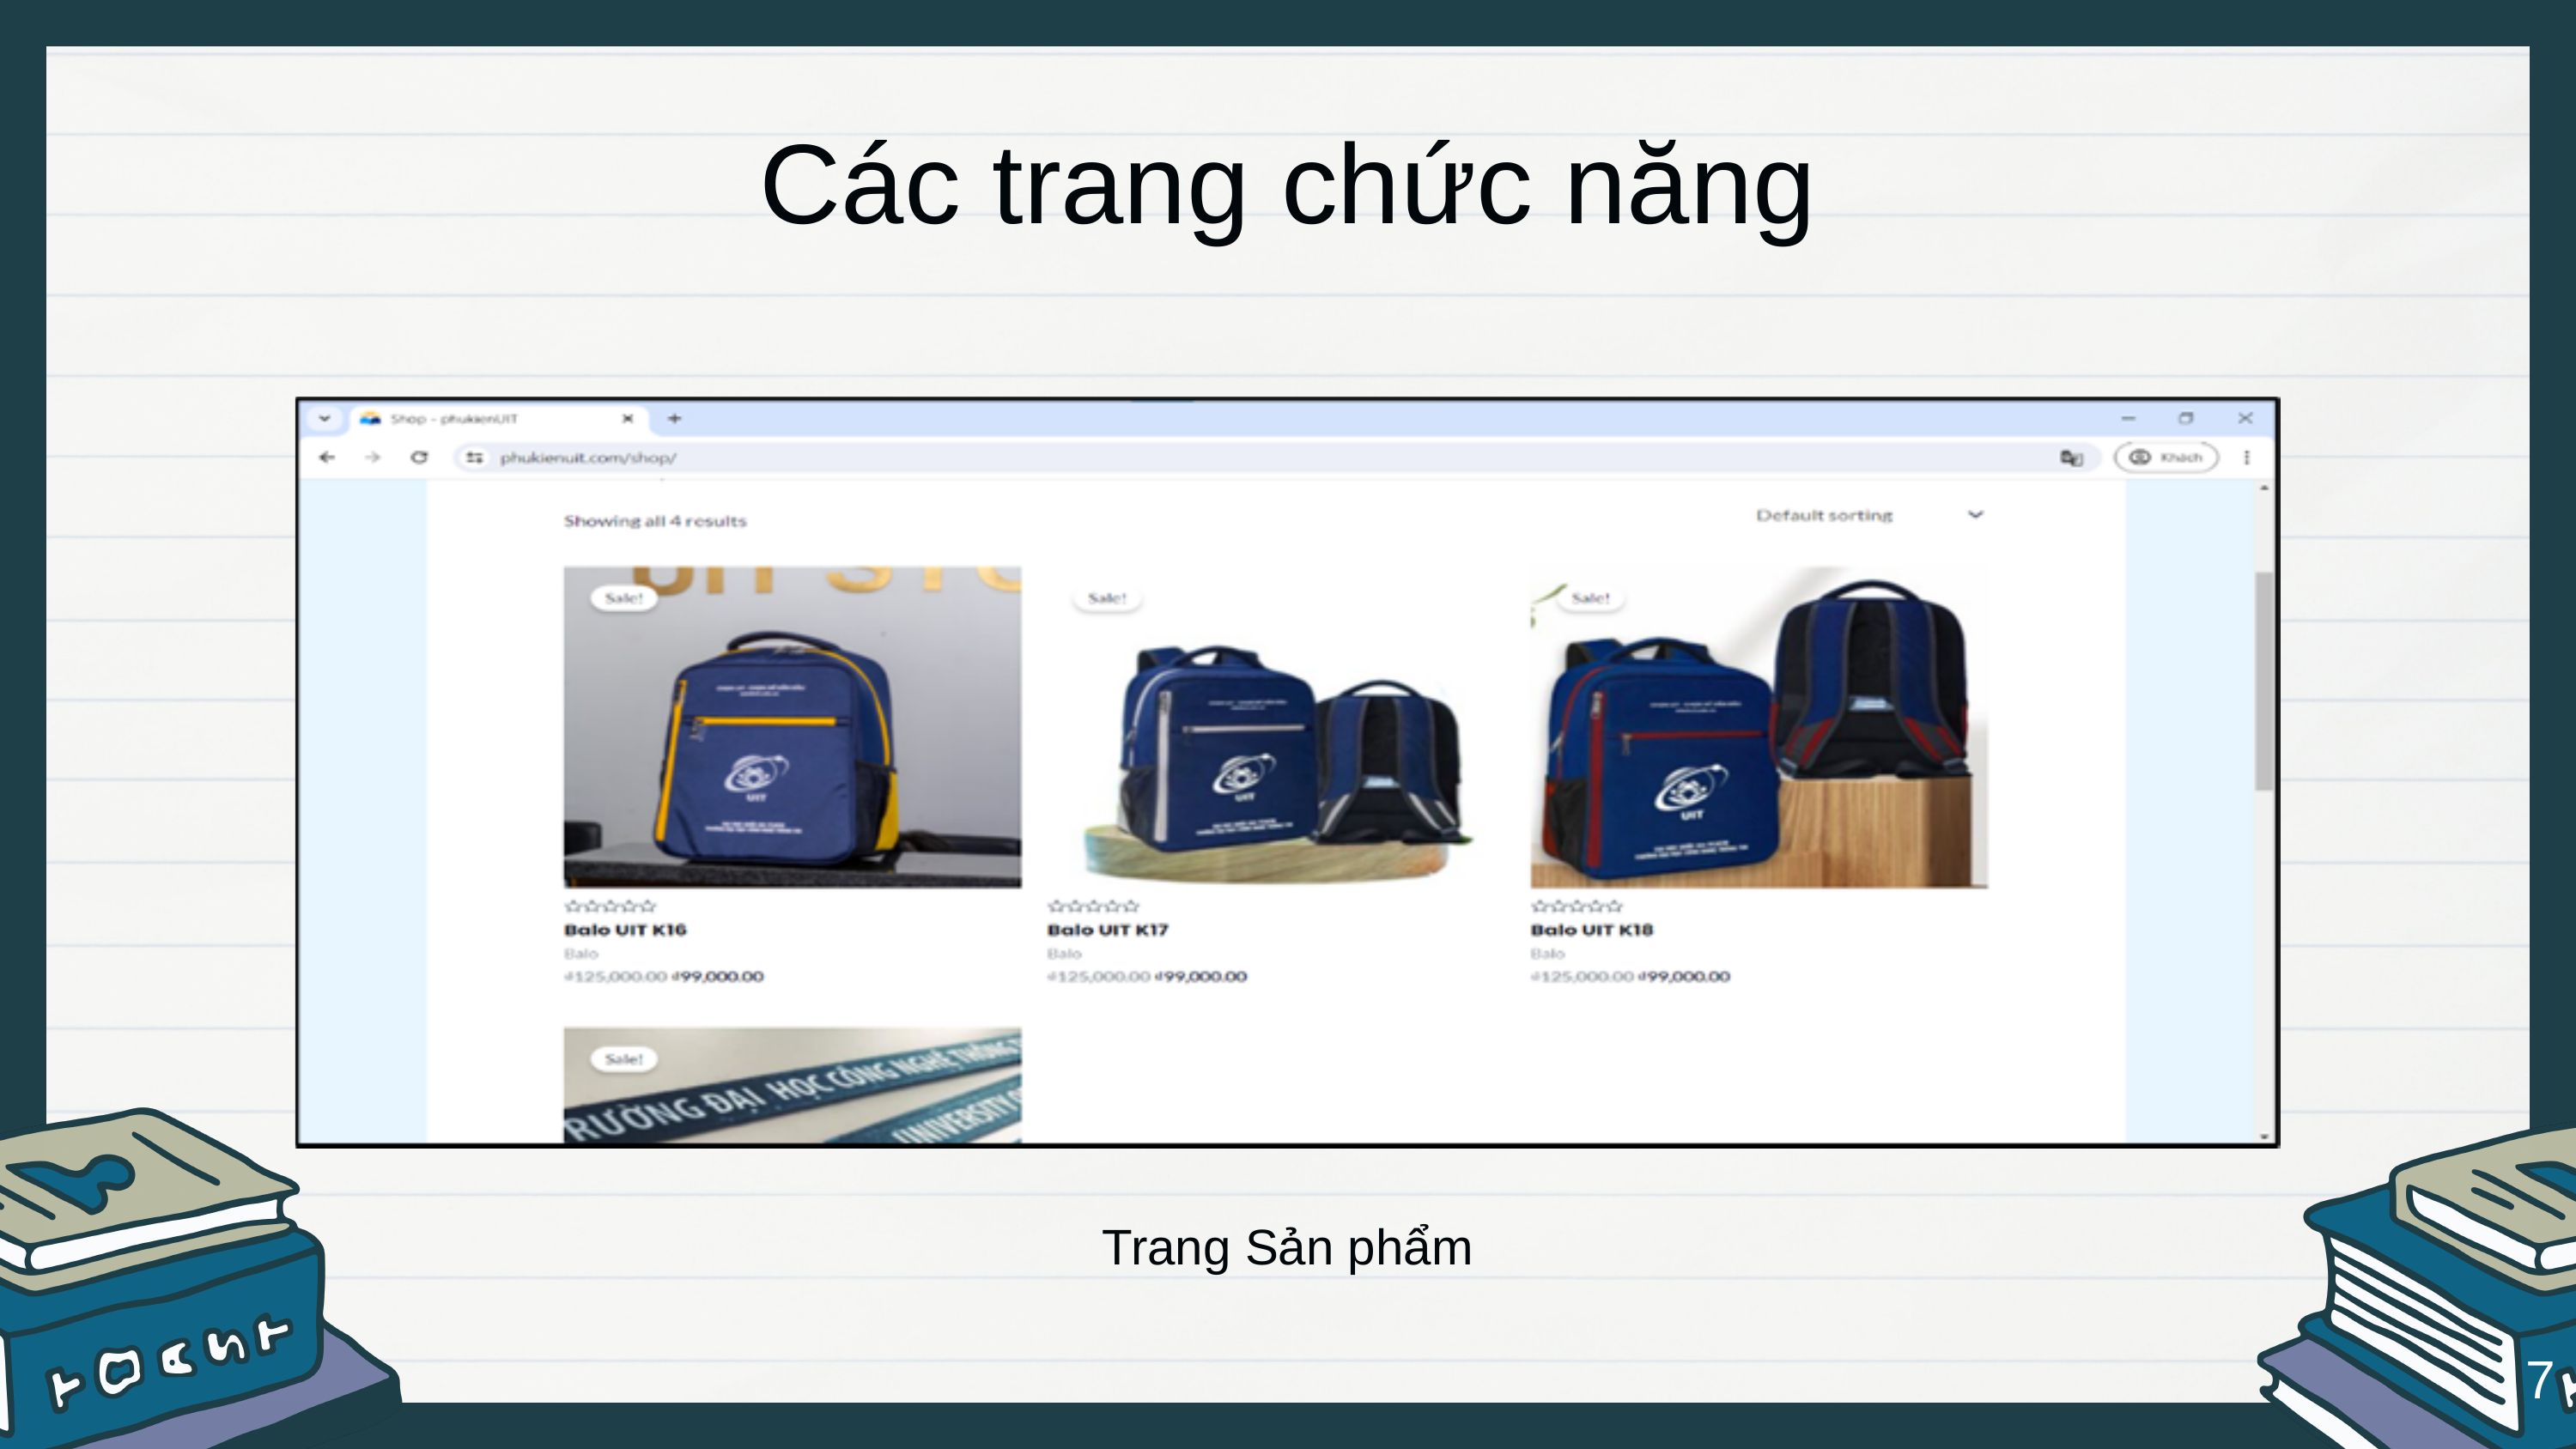

Các trang chức năng

Trang Sản phẩm
7